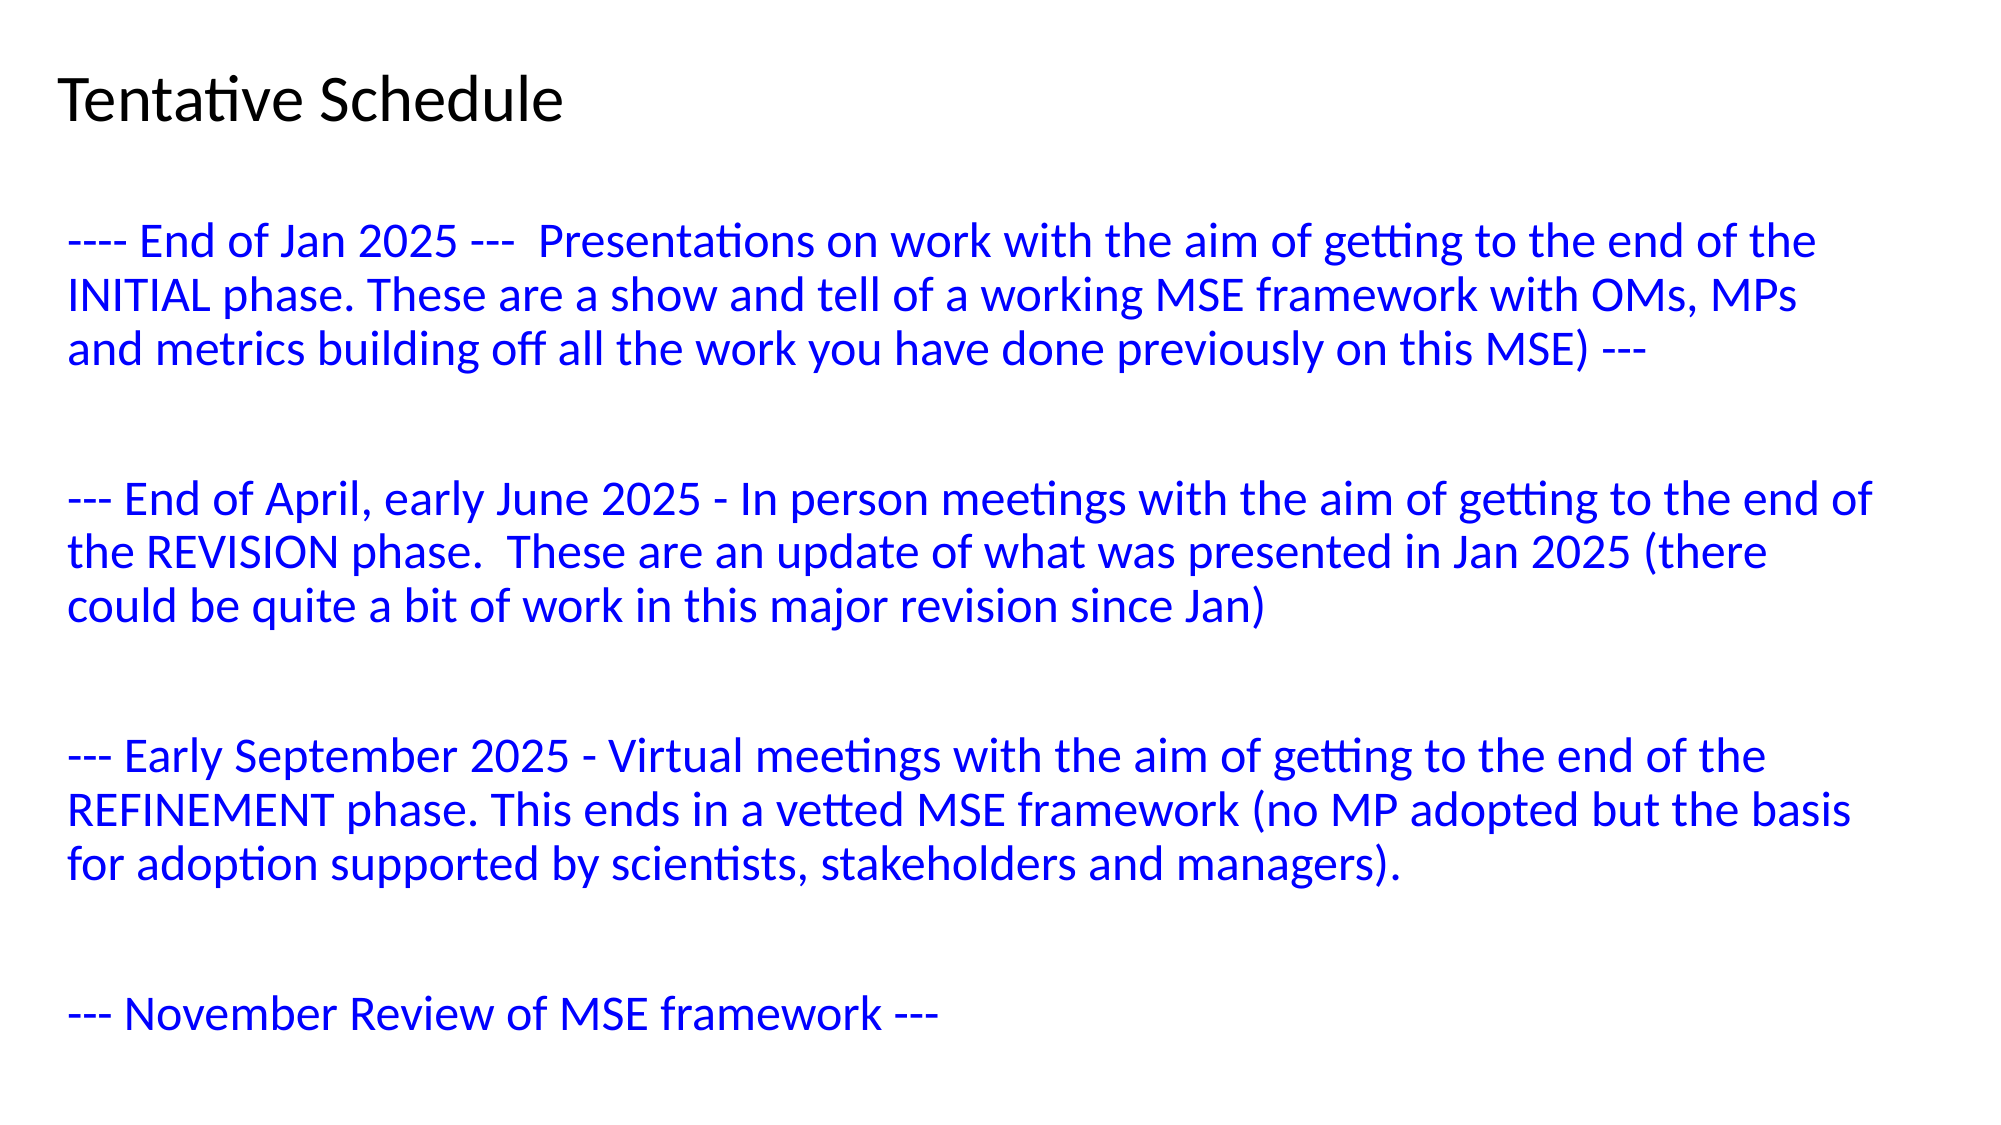

Tentative Schedule
---- End of Jan 2025 ---  Presentations on work with the aim of getting to the end of the INITIAL phase. These are a show and tell of a working MSE framework with OMs, MPs and metrics building off all the work you have done previously on this MSE) ---

--- End of April, early June 2025 - In person meetings with the aim of getting to the end of the REVISION phase.  These are an update of what was presented in Jan 2025 (there could be quite a bit of work in this major revision since Jan)

--- Early September 2025 - Virtual meetings with the aim of getting to the end of the REFINEMENT phase. This ends in a vetted MSE framework (no MP adopted but the basis for adoption supported by scientists, stakeholders and managers).

--- November Review of MSE framework ---